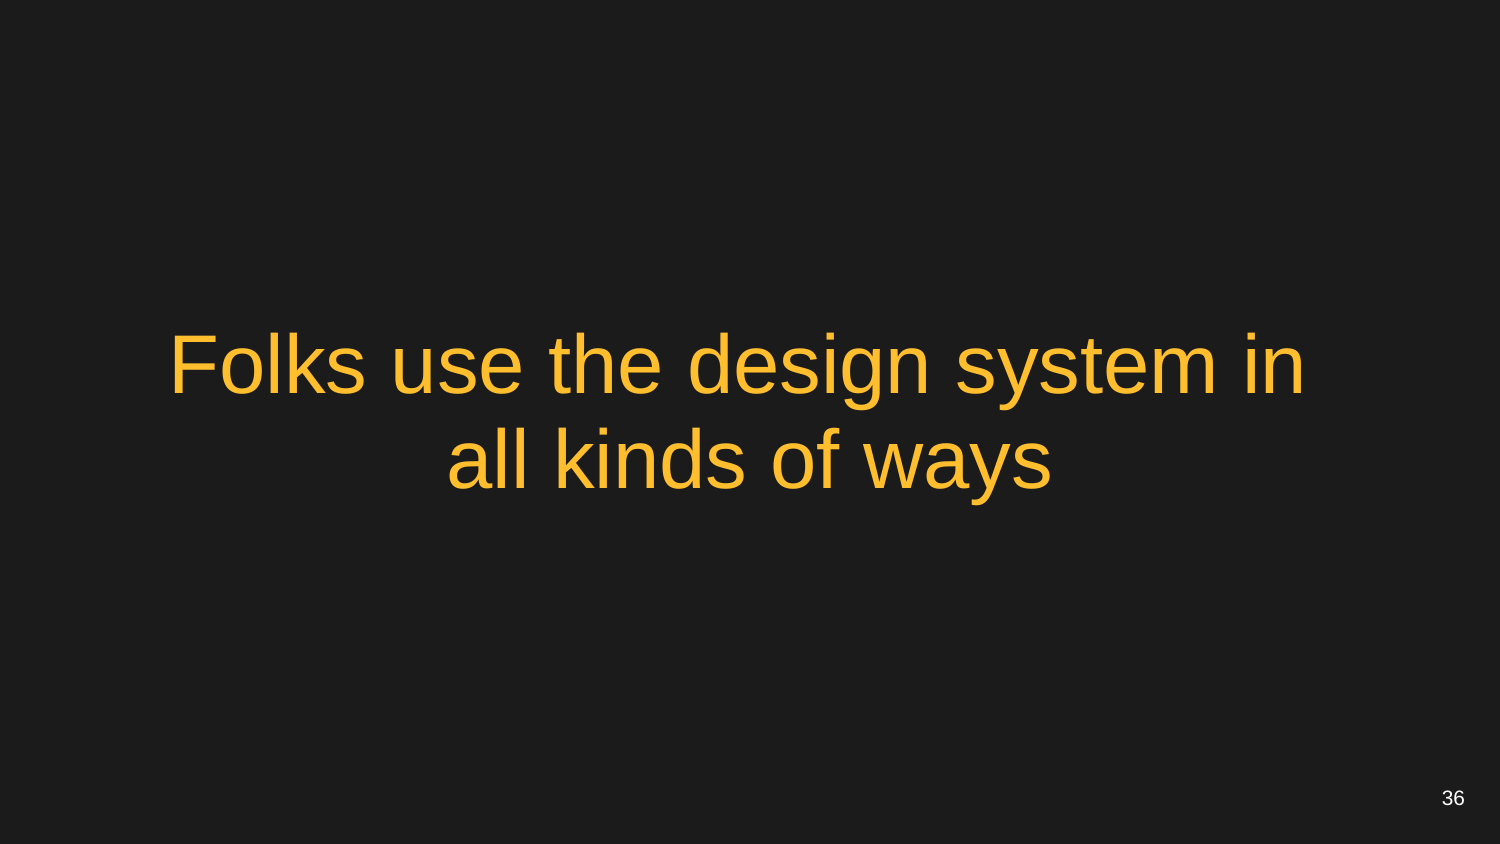

# Folks use the design system in all kinds of ways
36